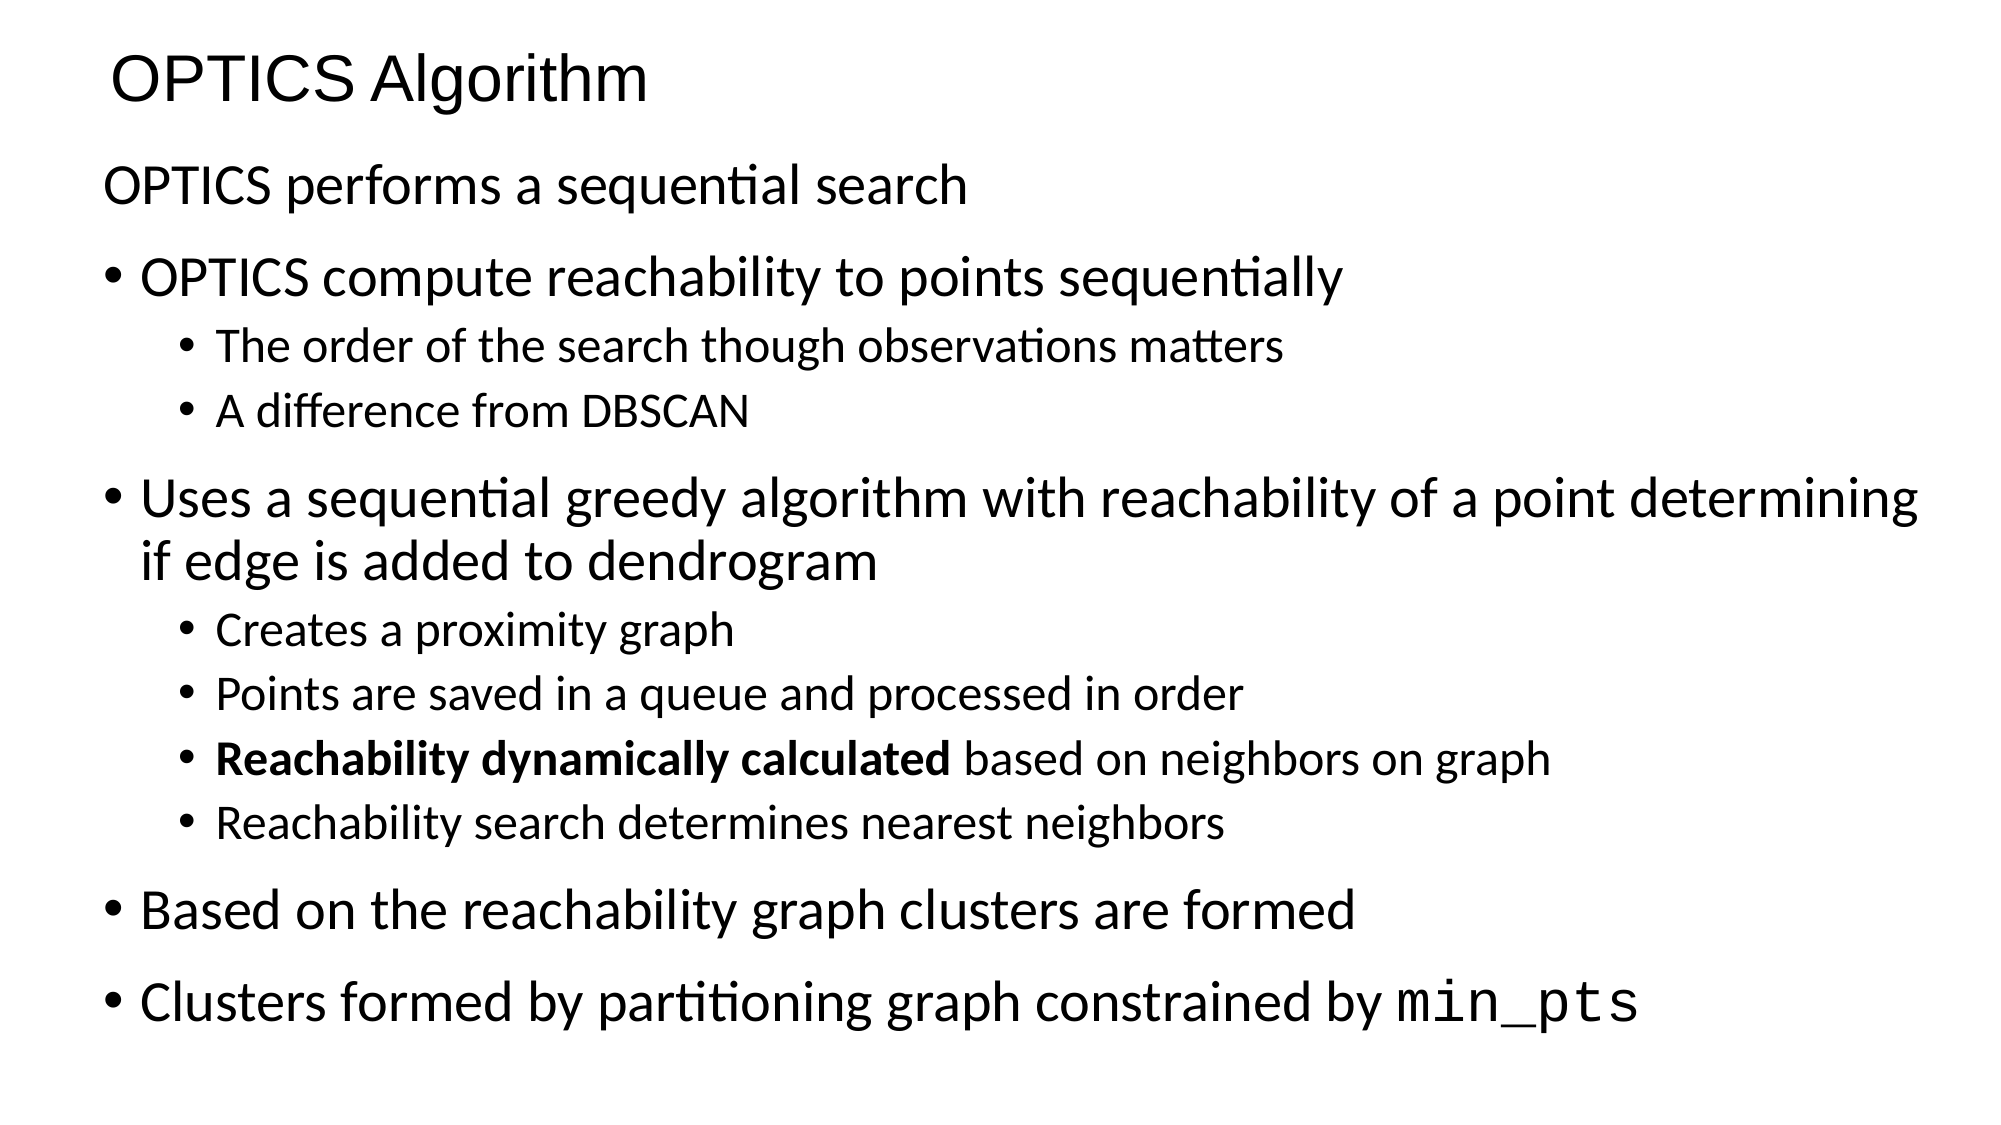

# OPTICS Algorithm
OPTICS performs a sequential search
OPTICS compute reachability to points sequentially
The order of the search though observations matters
A difference from DBSCAN
Uses a sequential greedy algorithm with reachability of a point determining if edge is added to dendrogram
Creates a proximity graph
Points are saved in a queue and processed in order
Reachability dynamically calculated based on neighbors on graph
Reachability search determines nearest neighbors
Based on the reachability graph clusters are formed
Clusters formed by partitioning graph constrained by min_pts